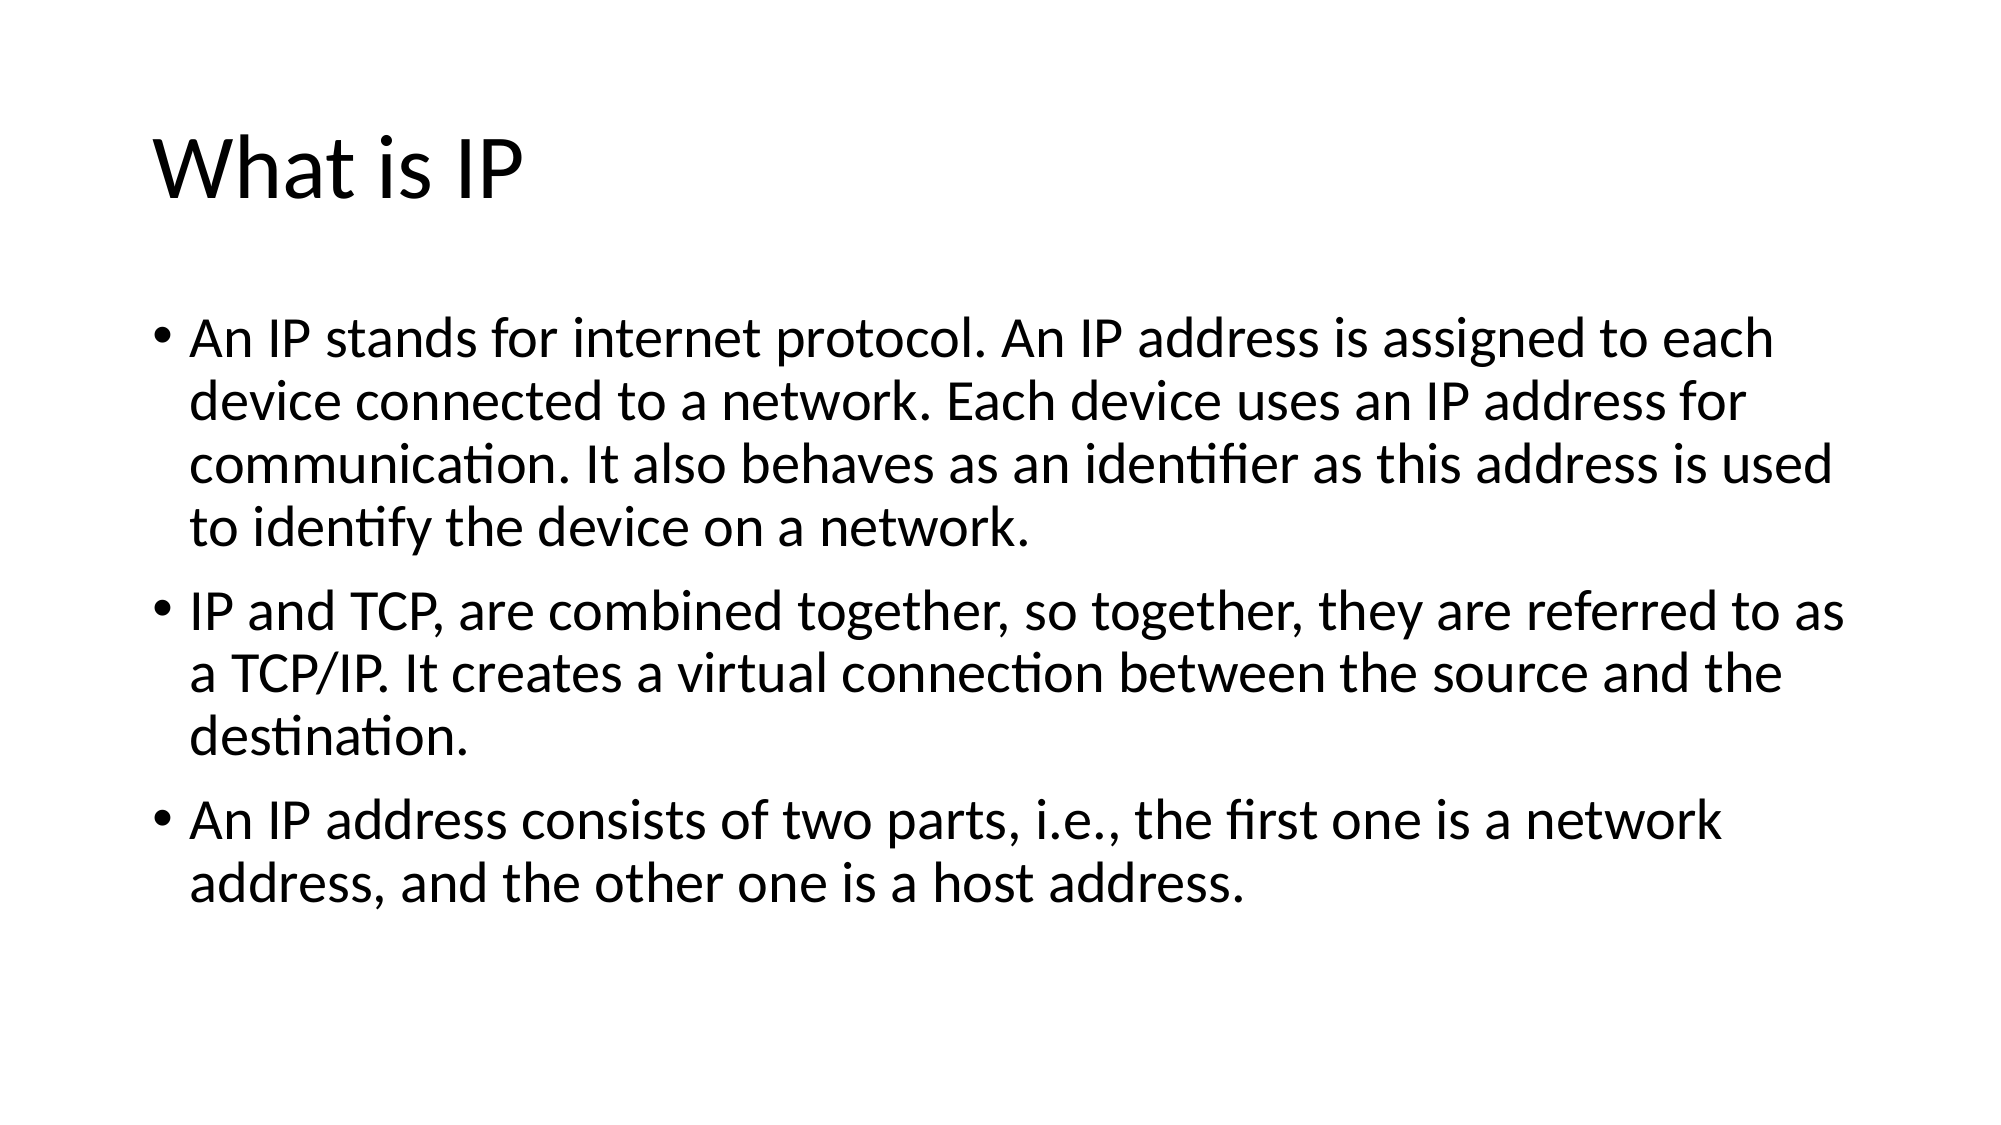

# What is IP
An IP stands for internet protocol. An IP address is assigned to each device connected to a network. Each device uses an IP address for communication. It also behaves as an identifier as this address is used to identify the device on a network.
IP and TCP, are combined together, so together, they are referred to as a TCP/IP. It creates a virtual connection between the source and the destination.
An IP address consists of two parts, i.e., the first one is a network address, and the other one is a host address.